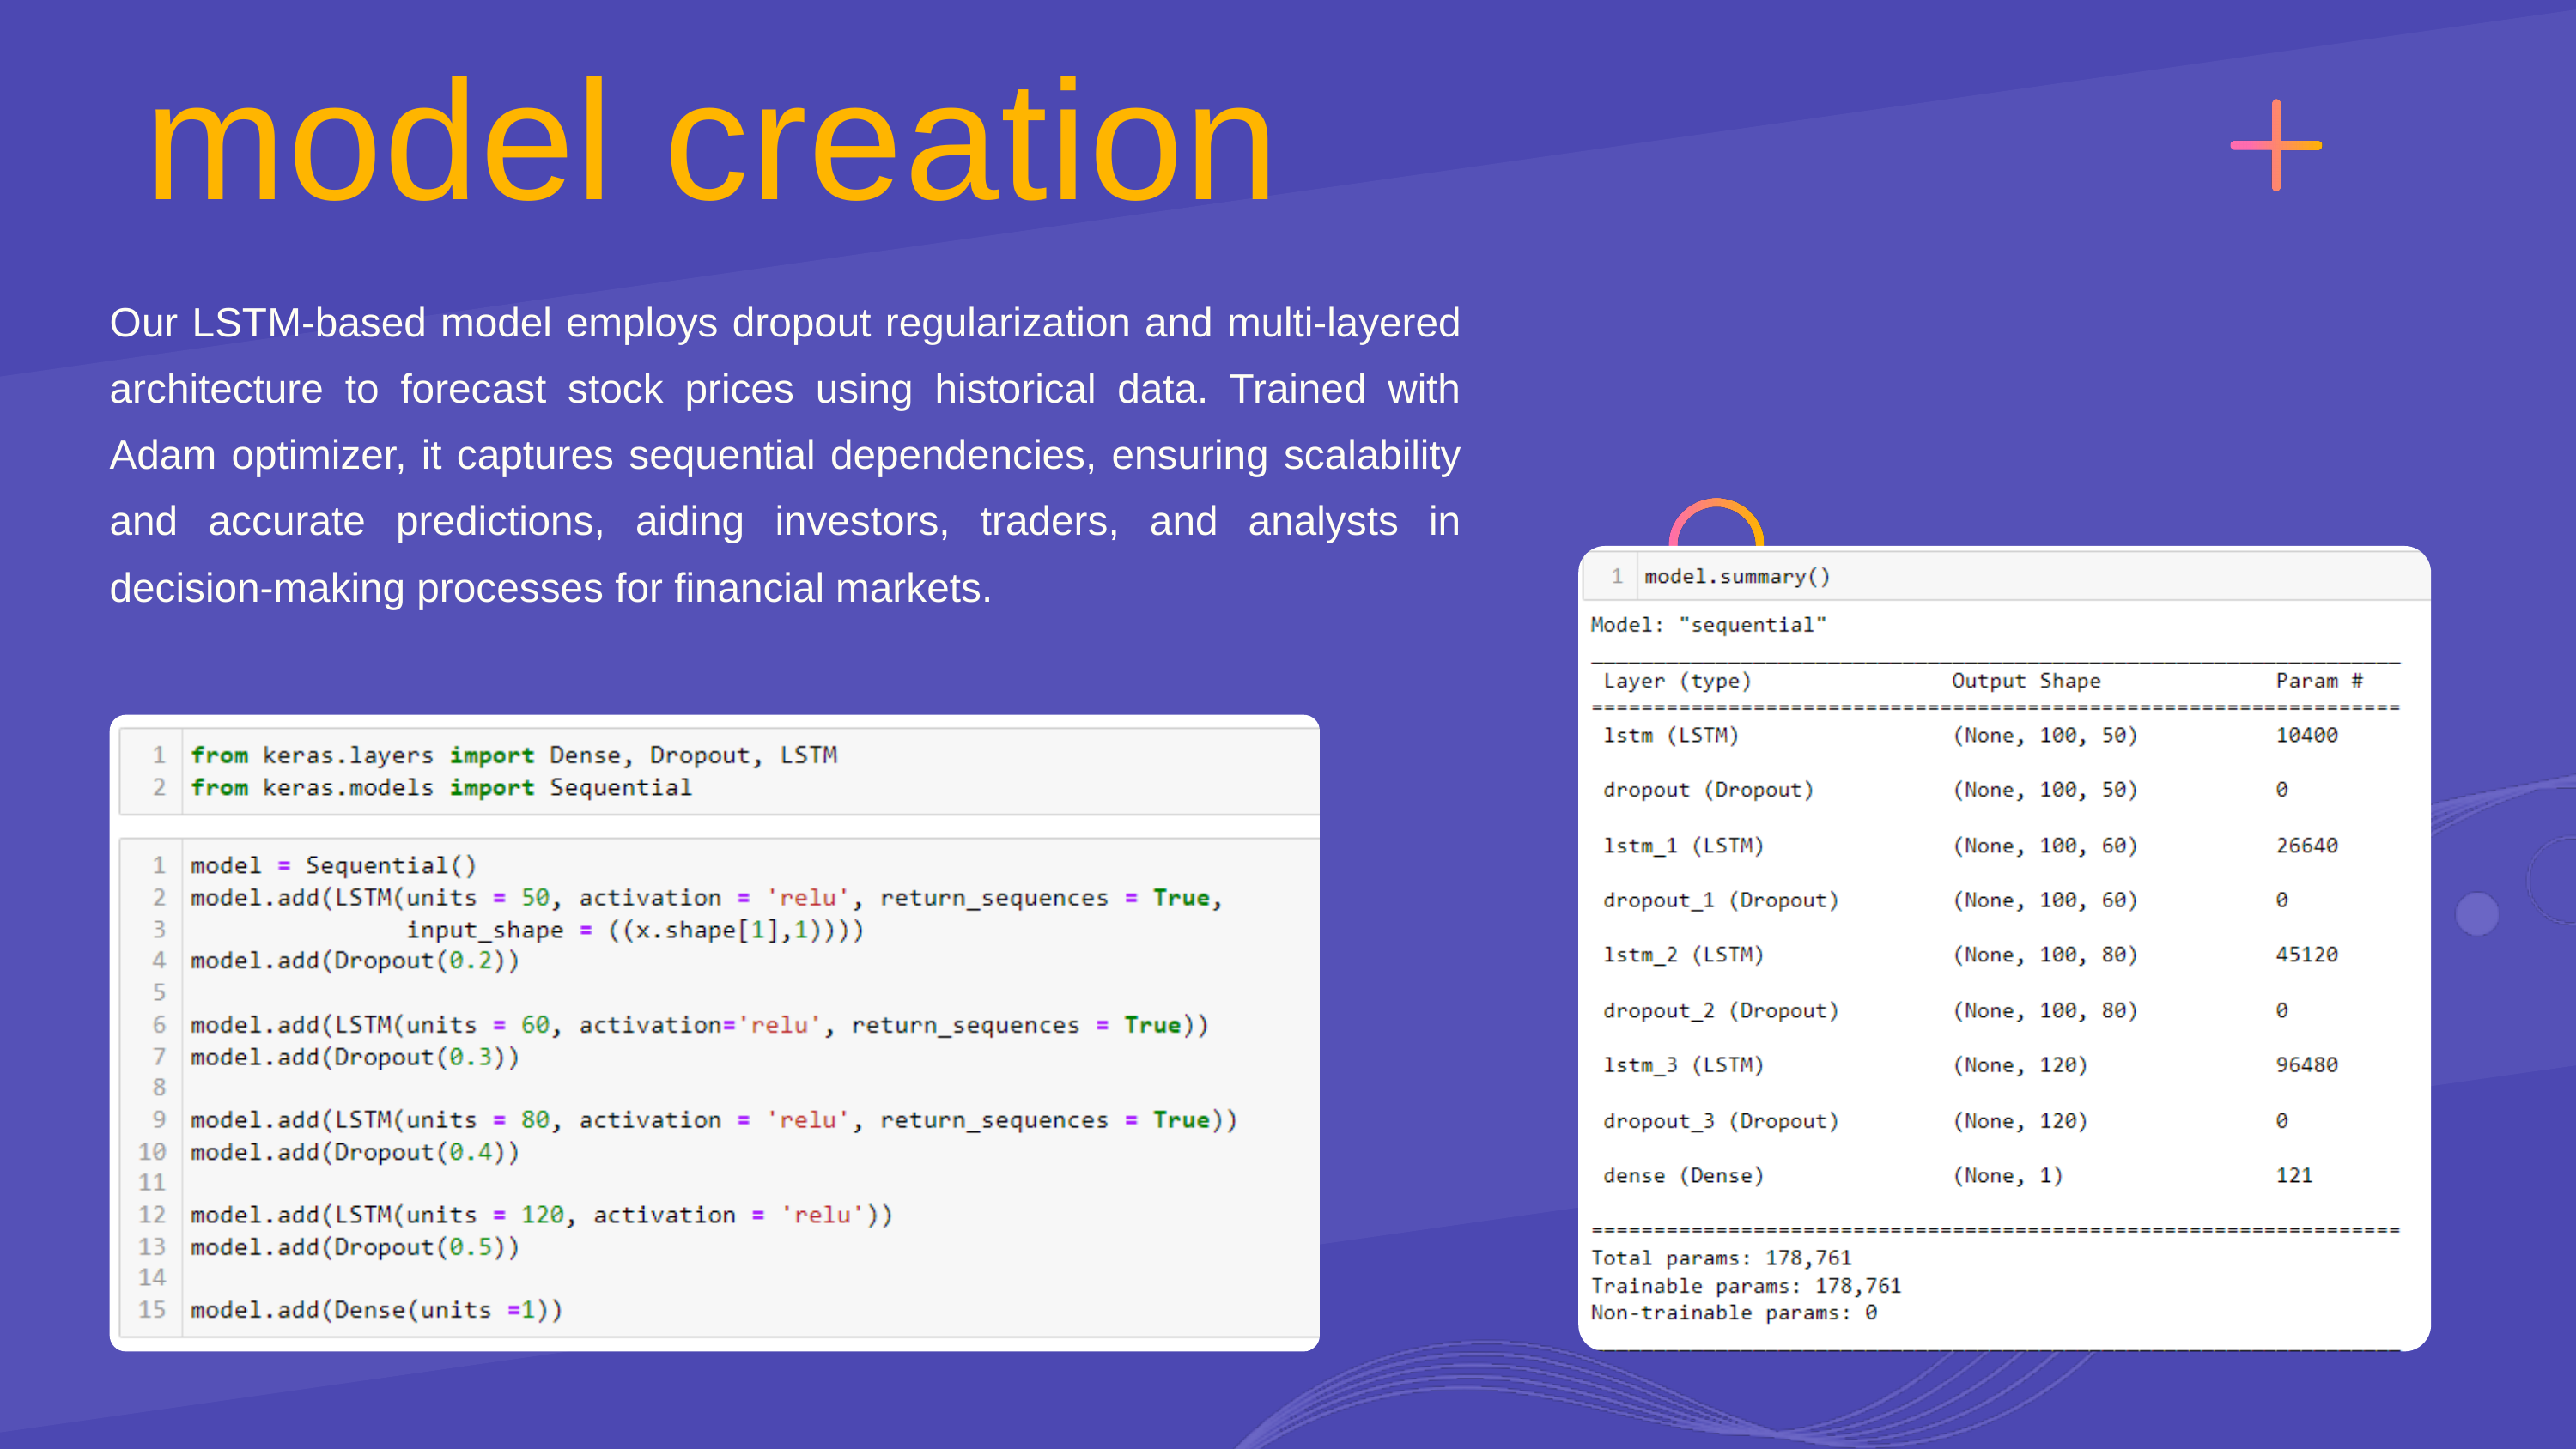

model creation

Our LSTM-based model employs dropout regularization and multi-layered architecture to forecast stock prices using historical data. Trained with Adam optimizer, it captures sequential dependencies, ensuring scalability and accurate predictions, aiding investors, traders, and analysts in decision-making processes for financial markets.